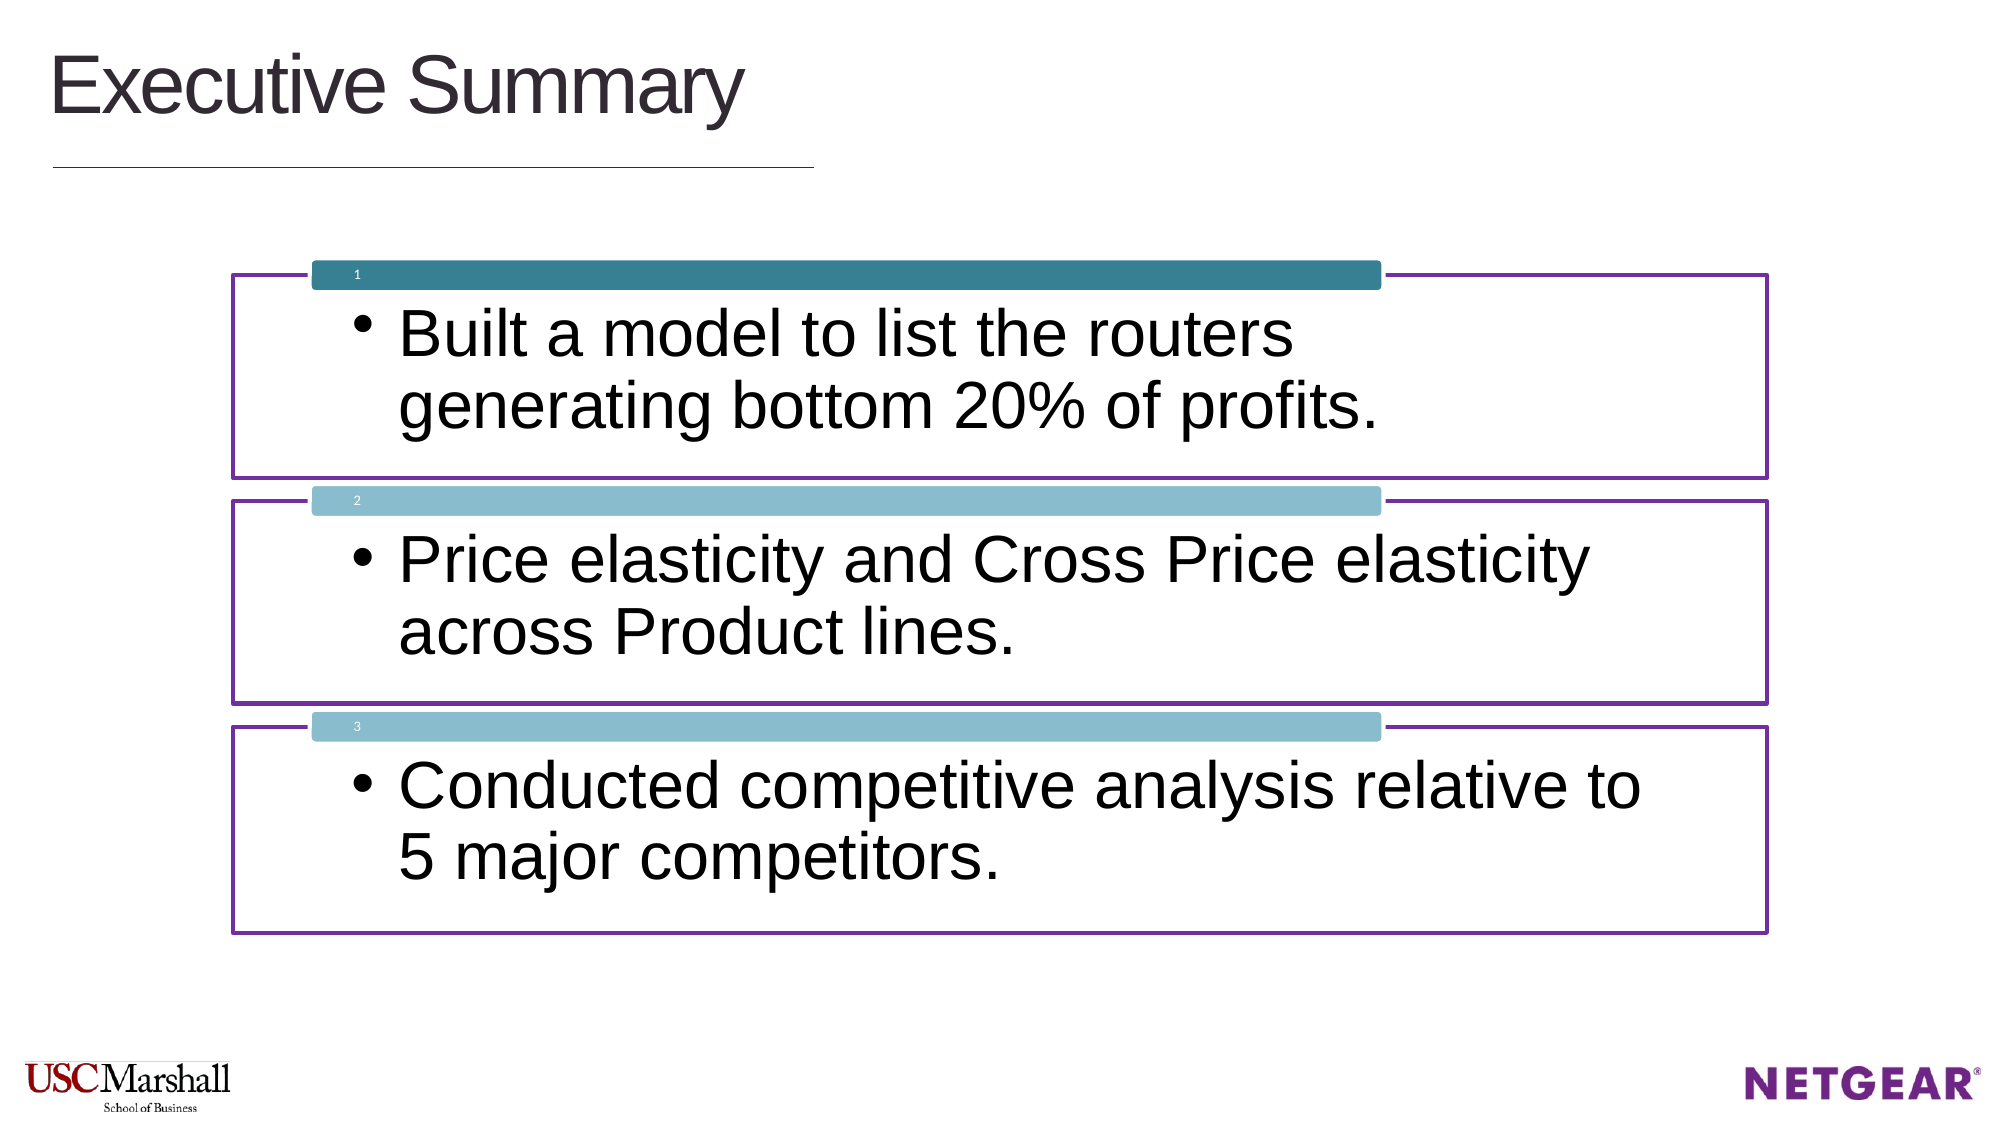

# Executive Summary

Built a model to list the routers generating bottom 20% of profits.
1
Price elasticity and Cross Price elasticity across Product lines.
2
Conducted competitive analysis relative to 5 major competitors.
3